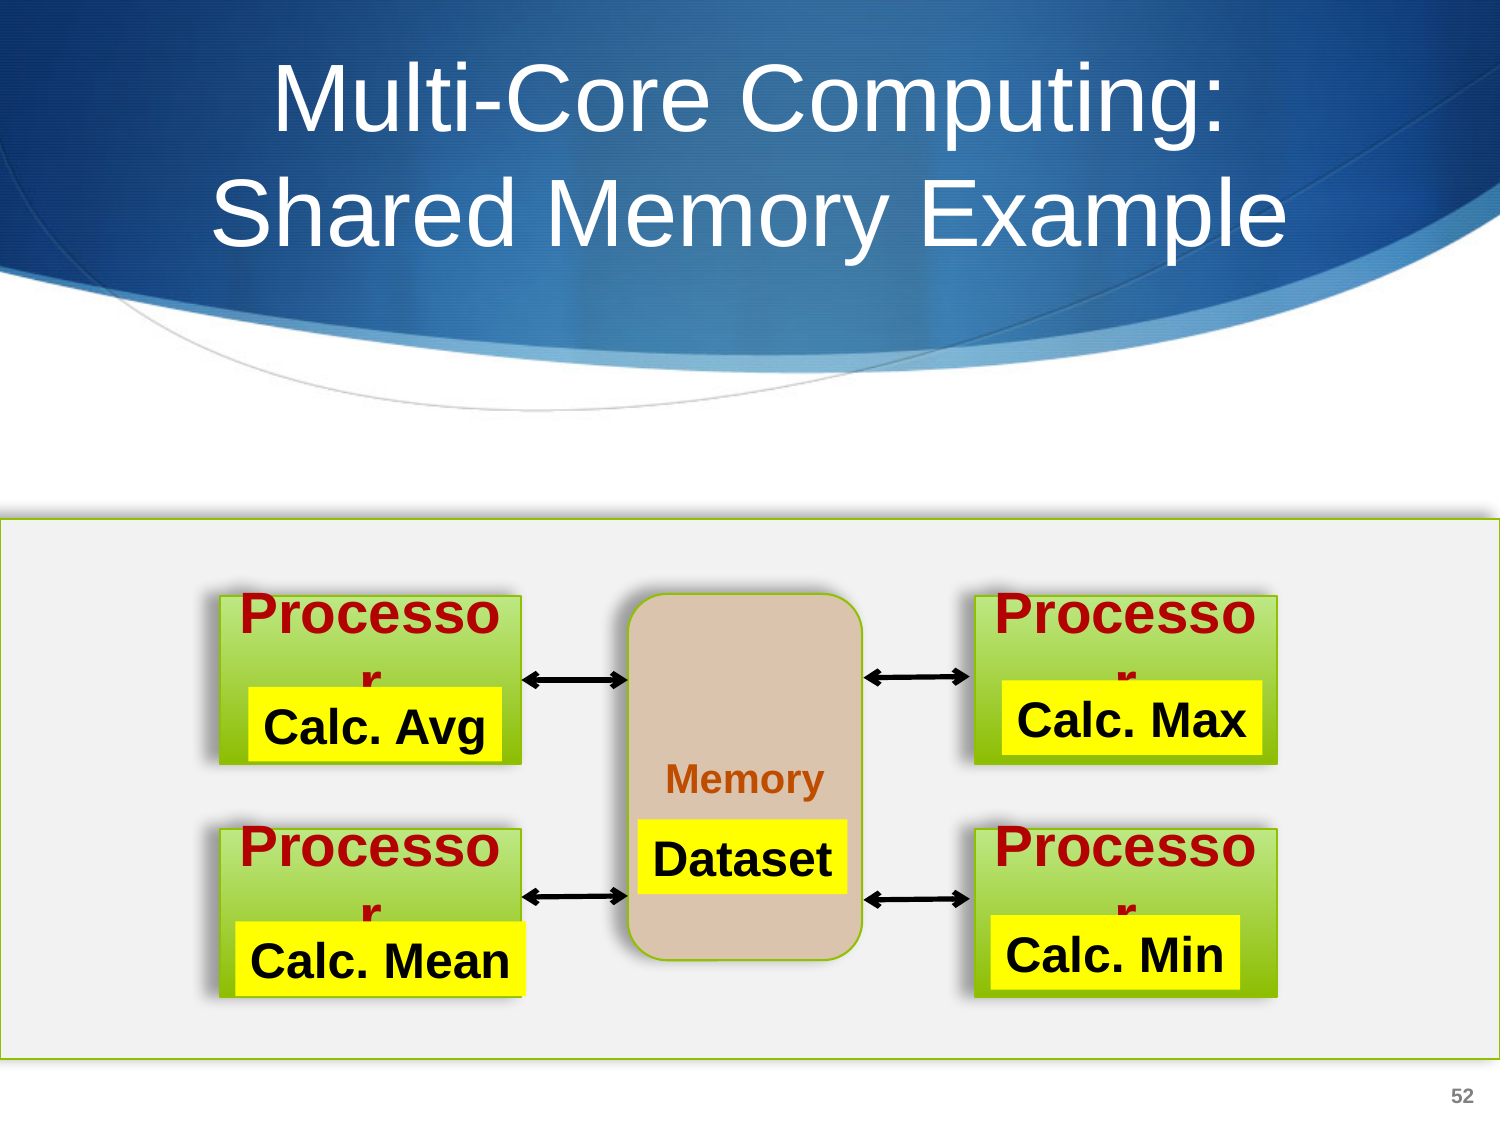

# Multi-Core Computing: Shared Memory Example

Memory
Processor

Processor

Calc. Max
Calc. Avg
Dataset
Processor

Processor

Calc. Min
Calc. Mean
52